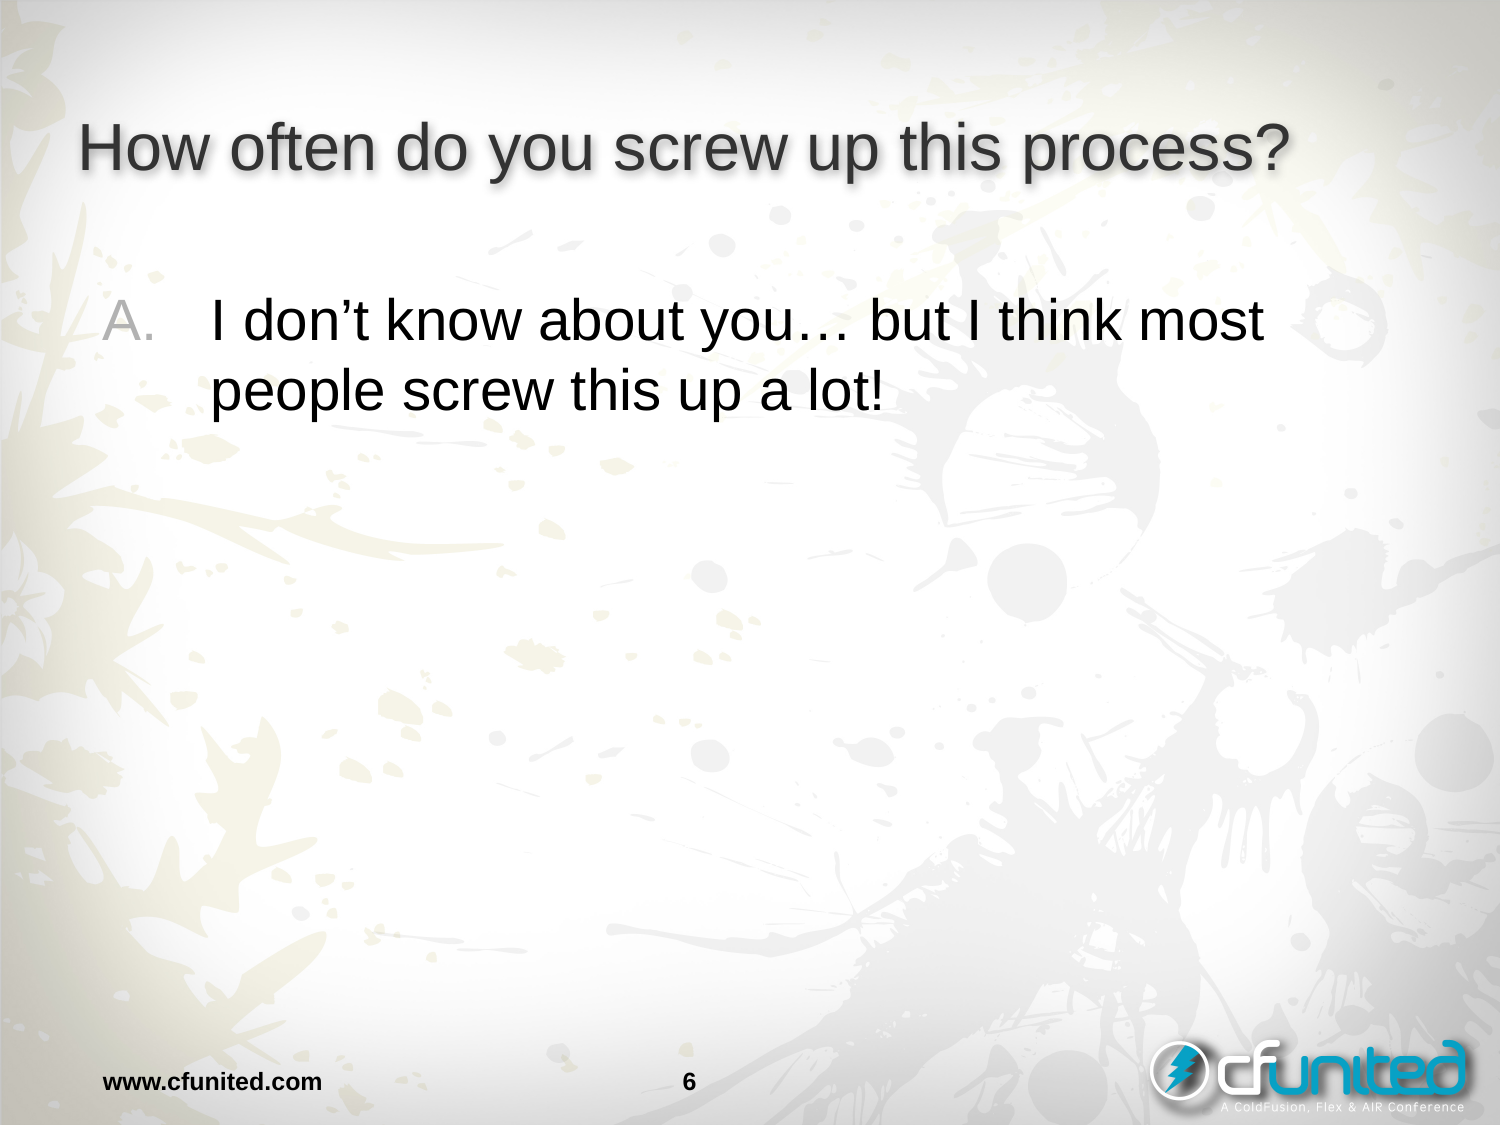

# How often do you screw up this process?
I don’t know about you… but I think most people screw this up a lot!